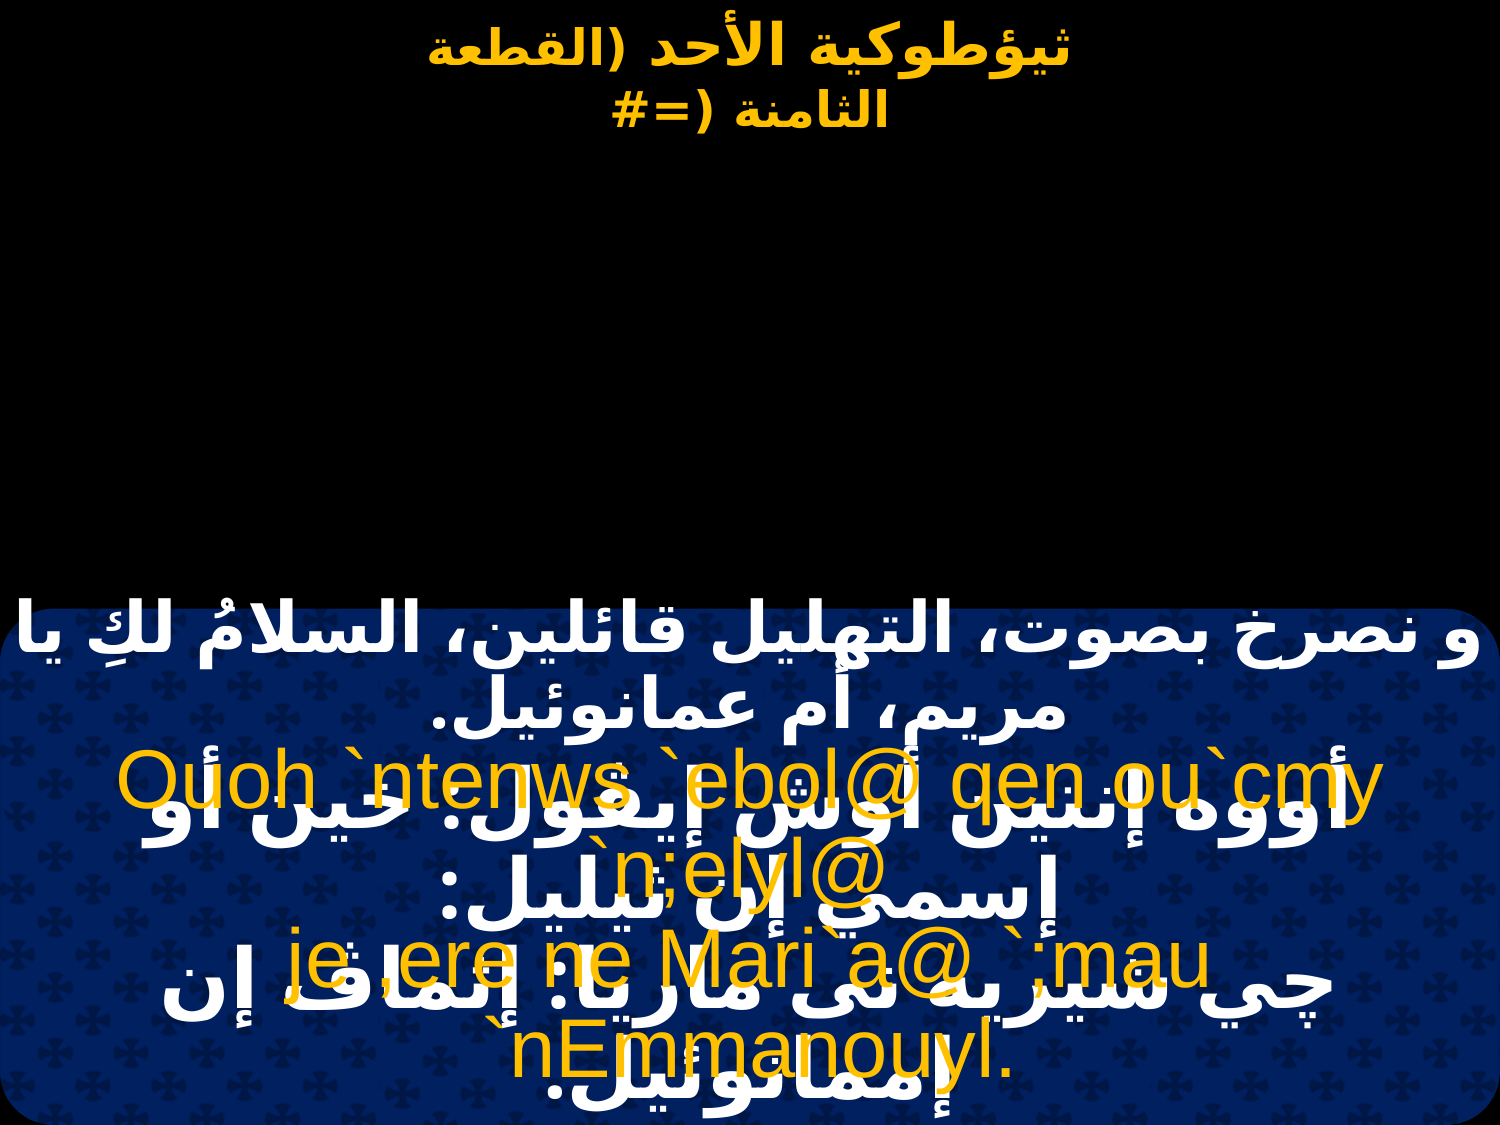

و نصرخ بصوت، التهليل قائلين، السلامُ لكِ يا مريم، أم عمانوئيل.
Ouoh `ntenws `ebol@ qen ou`cmy `n;elyl@
je ,ere ne Mari`a@ `;mau `nEmmanouyl.
أووه إنتين أوش إيڤول: خين أو إسمي إن ثيليل:
چي شيريه نى ماريا: إثماڤ إن إممانوئيل.